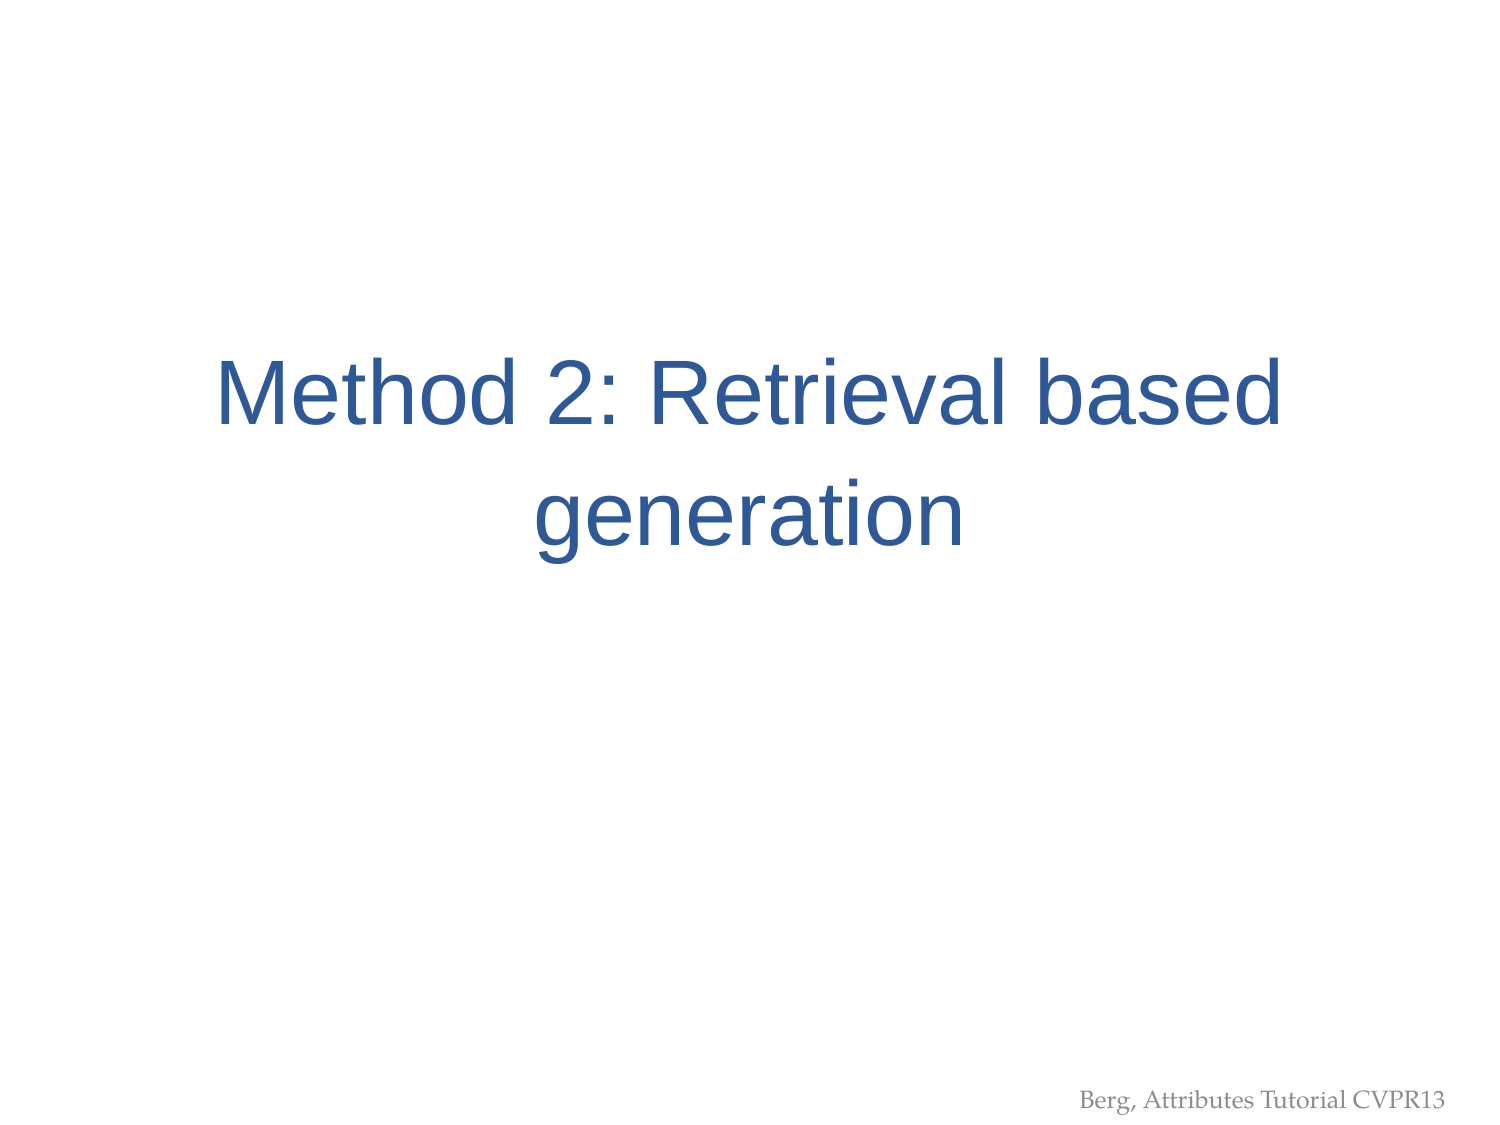

# Method 2: Retrieval based generation
Berg, Attributes Tutorial CVPR13